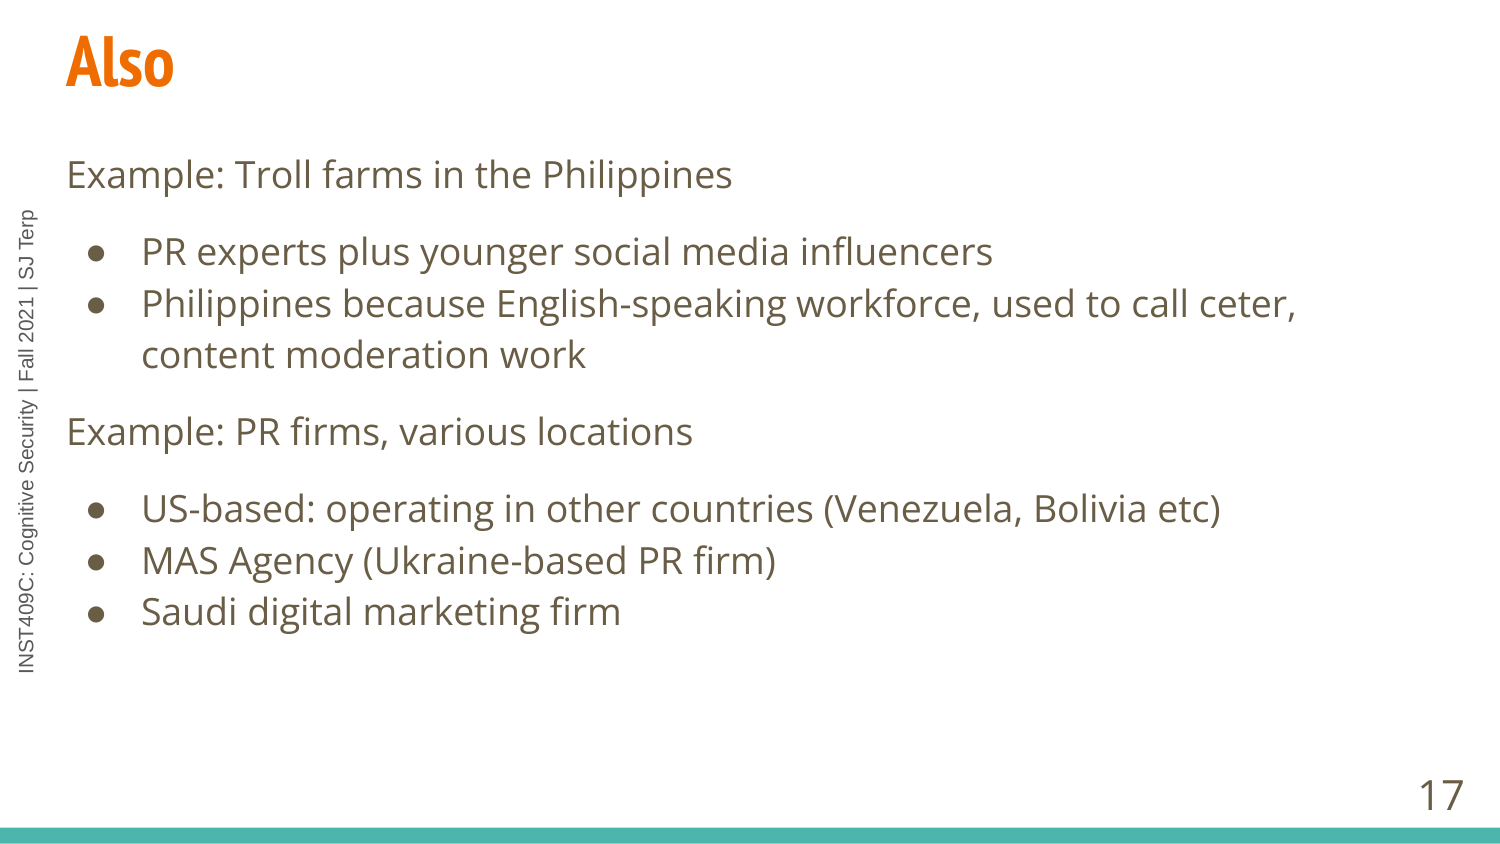

# Also
Example: Troll farms in the Philippines
PR experts plus younger social media influencers
Philippines because English-speaking workforce, used to call ceter, content moderation work
Example: PR firms, various locations
US-based: operating in other countries (Venezuela, Bolivia etc)
MAS Agency (Ukraine-based PR firm)
Saudi digital marketing firm

17